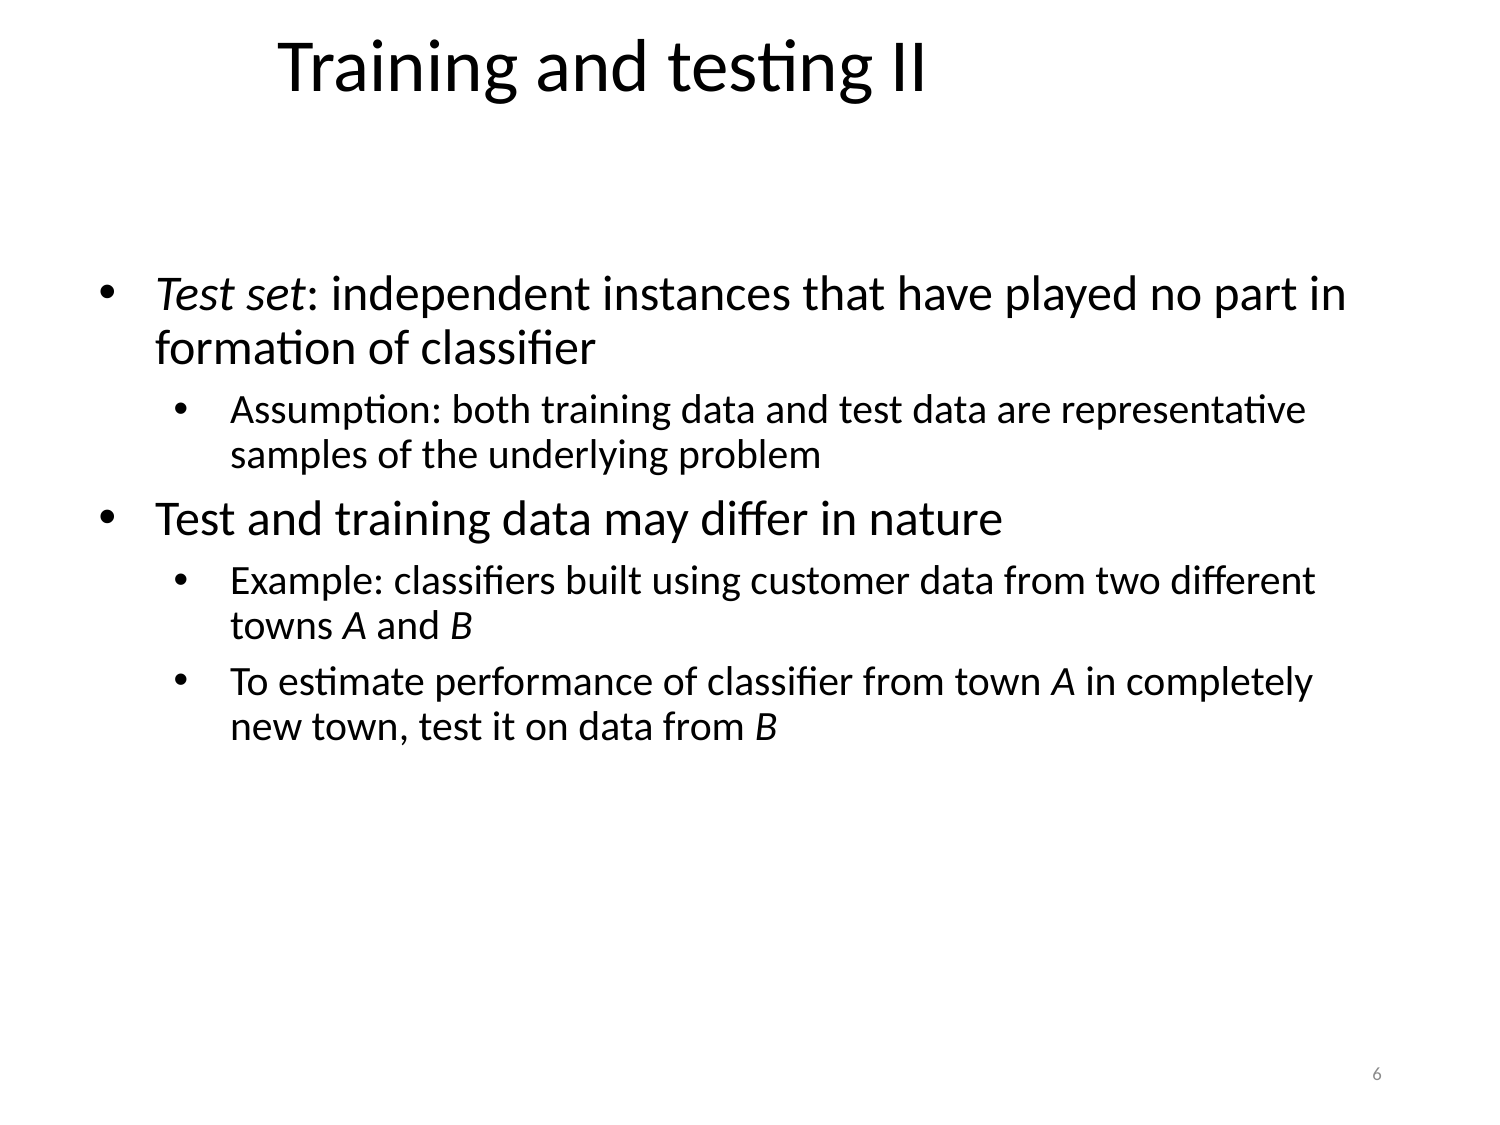

Training and testing II
Test set: independent instances that have played no part in formation of classifier
Assumption: both training data and test data are representative samples of the underlying problem
Test and training data may differ in nature
Example: classifiers built using customer data from two different towns A and B
To estimate performance of classifier from town A in completely new town, test it on data from B
6